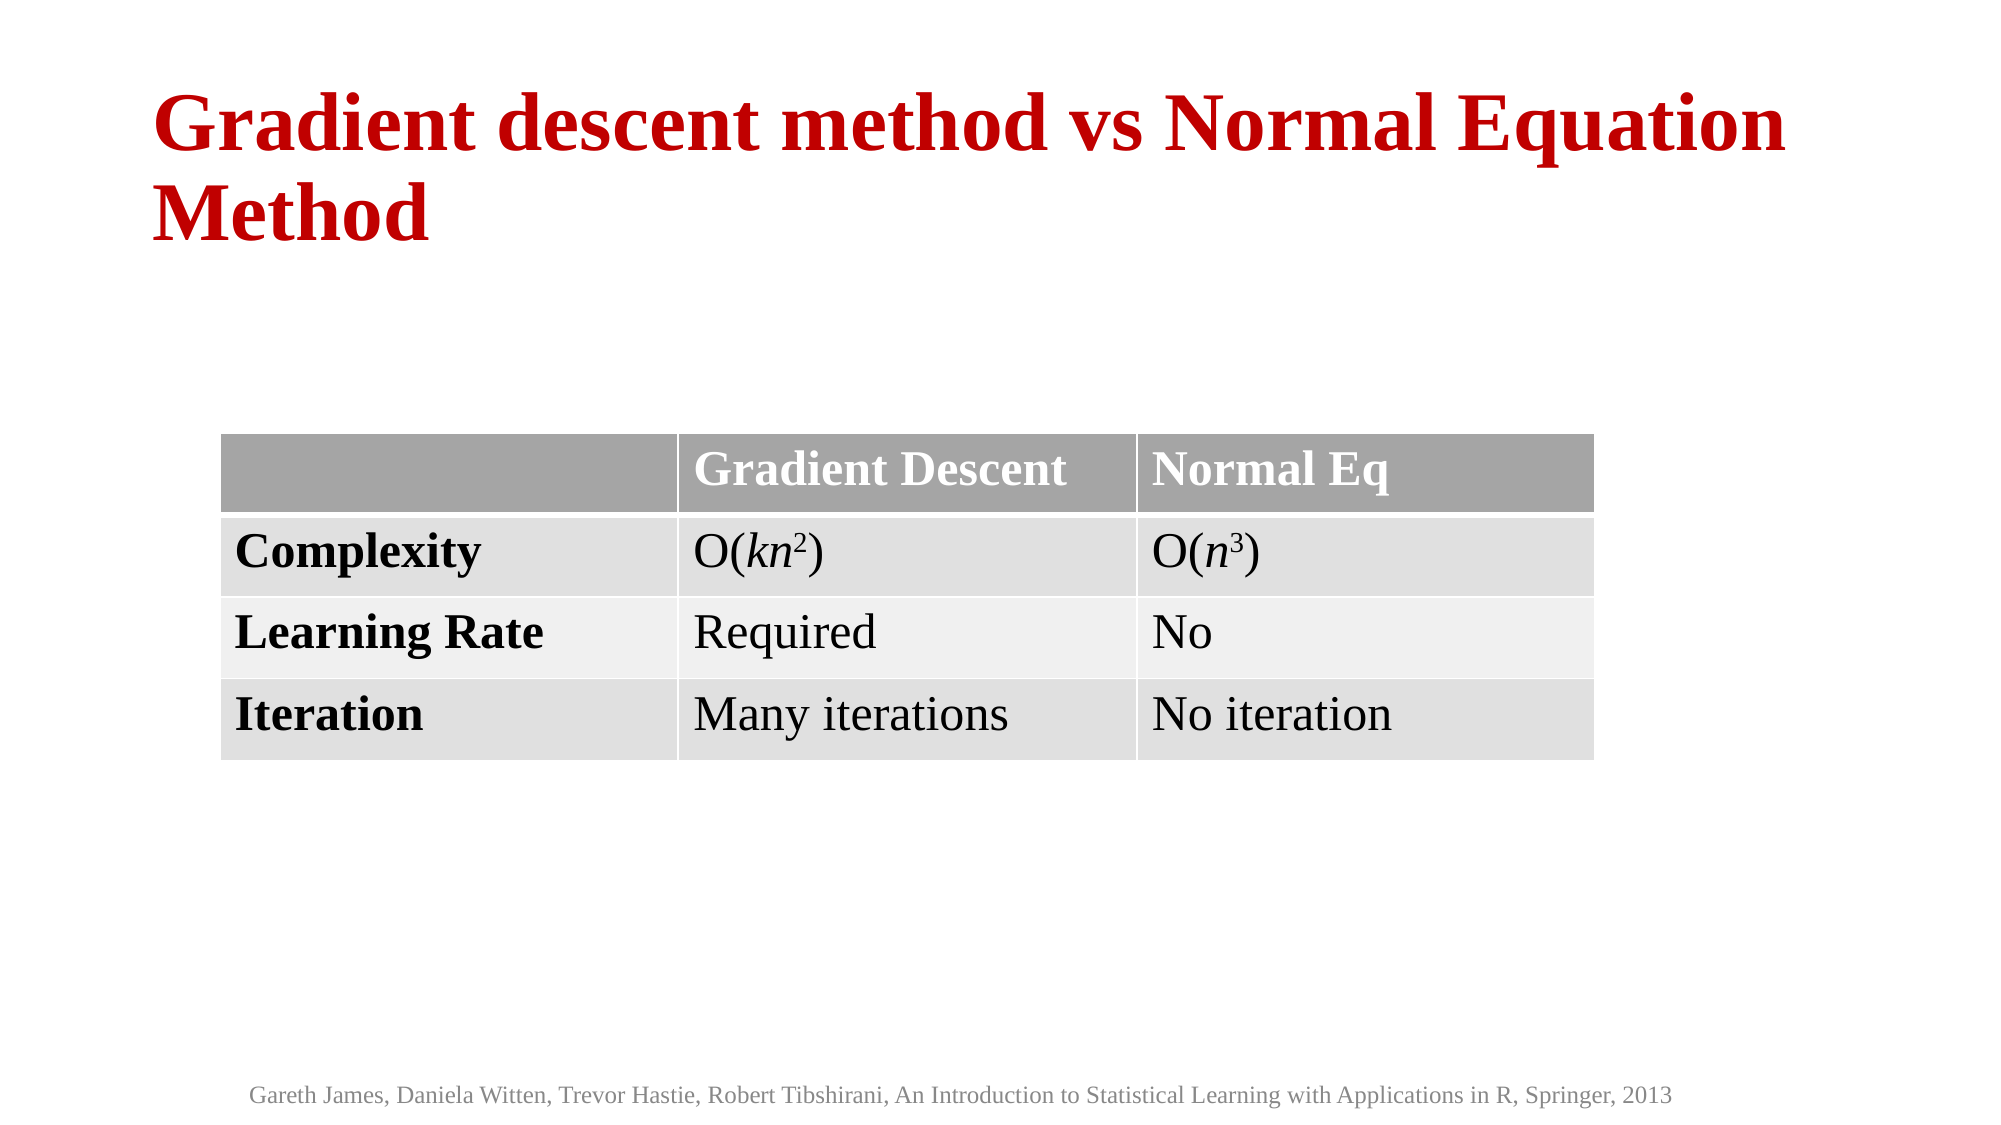

# Gradient descent method vs Normal Equation Method

|  | Gradient Descent | Normal Eq |
| --- | --- | --- |
| Complexity | O(kn2) | O(n3) |
| Learning Rate | Required | No |
| Iteration | Many iterations | No iteration |
Gareth James, Daniela Witten, Trevor Hastie, Robert Tibshirani, An Introduction to Statistical Learning with Applications in R, Springer, 2013